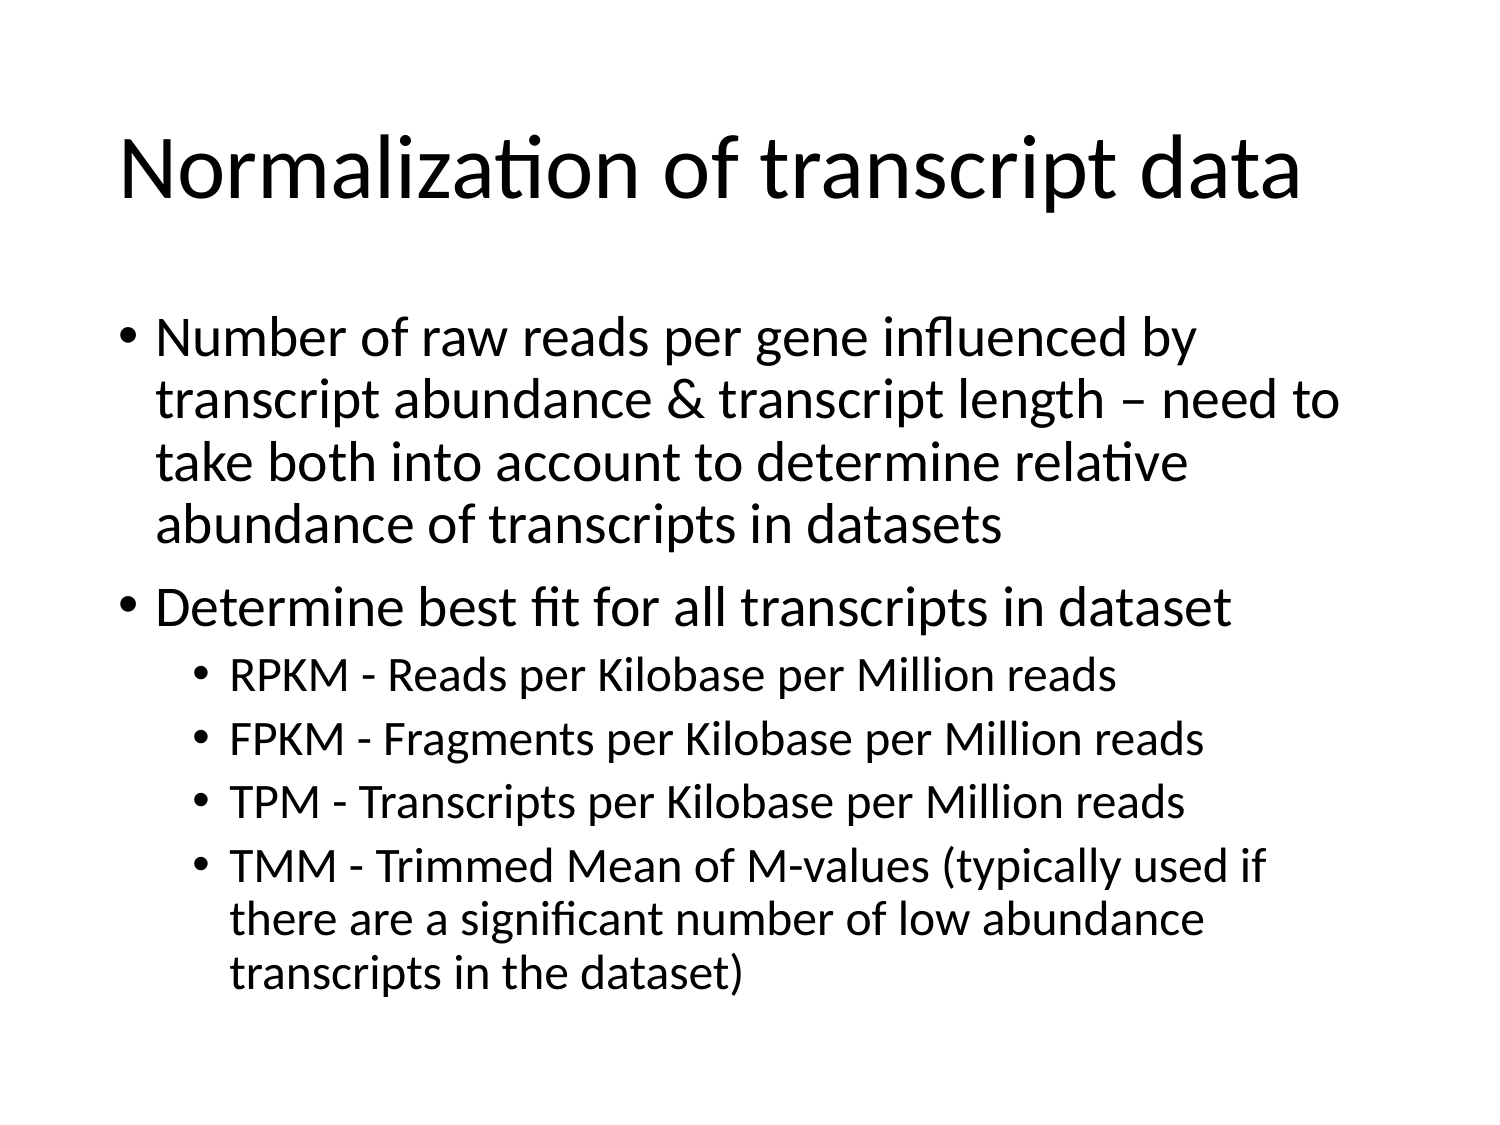

# Normalization of transcript data
Number of raw reads per gene influenced by transcript abundance & transcript length – need to take both into account to determine relative abundance of transcripts in datasets
Determine best fit for all transcripts in dataset
RPKM - Reads per Kilobase per Million reads
FPKM - Fragments per Kilobase per Million reads
TPM - Transcripts per Kilobase per Million reads
TMM - Trimmed Mean of M-values (typically used if there are a significant number of low abundance transcripts in the dataset)